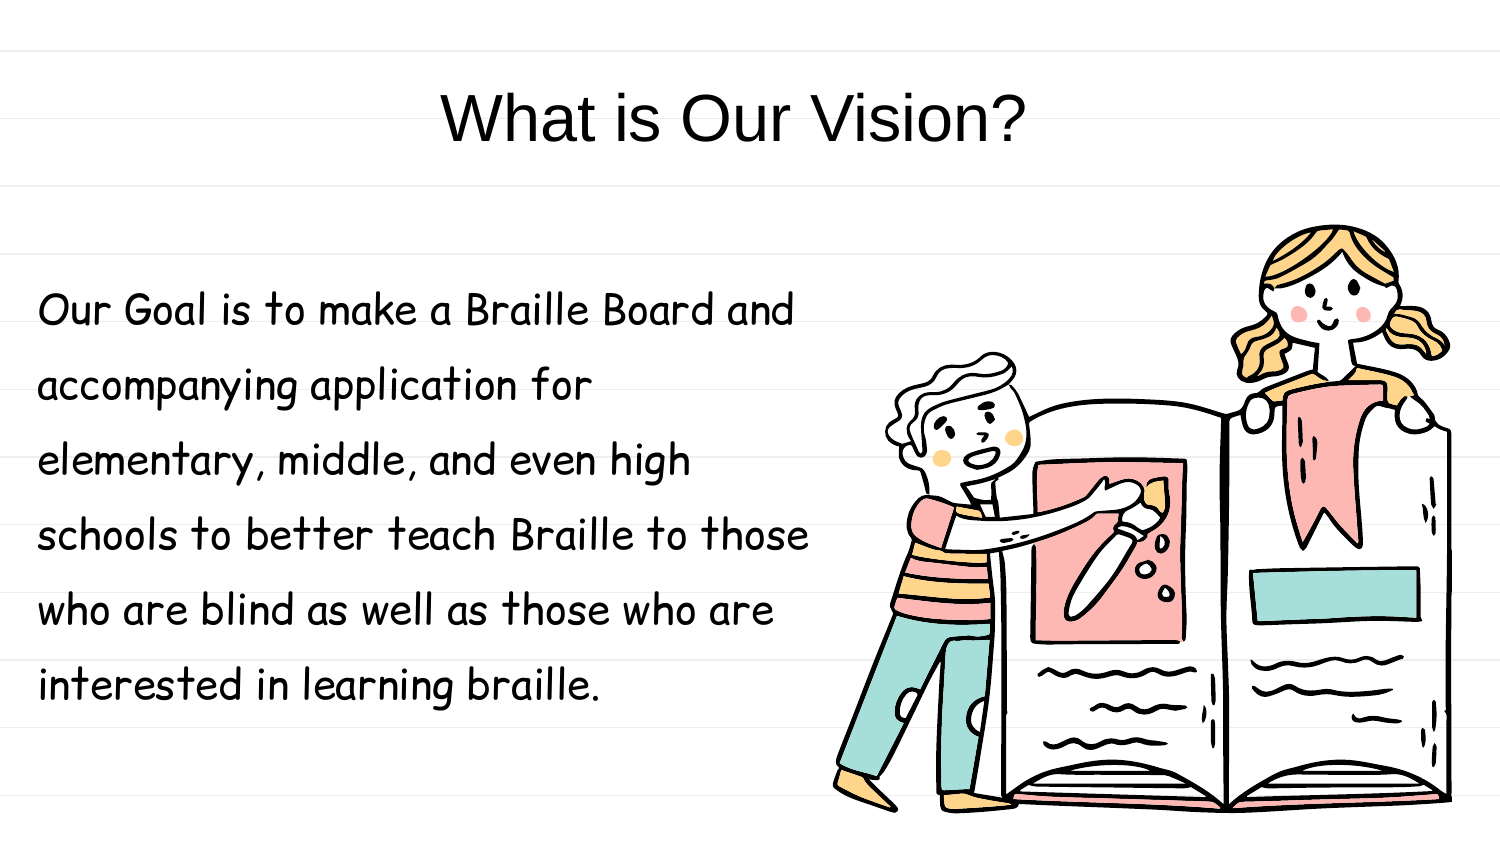

# What is Our Vision?

Our Goal is to make a Braille Board and accompanying application for elementary, middle, and even high schools to better teach Braille to those who are blind as well as those who are interested in learning braille.